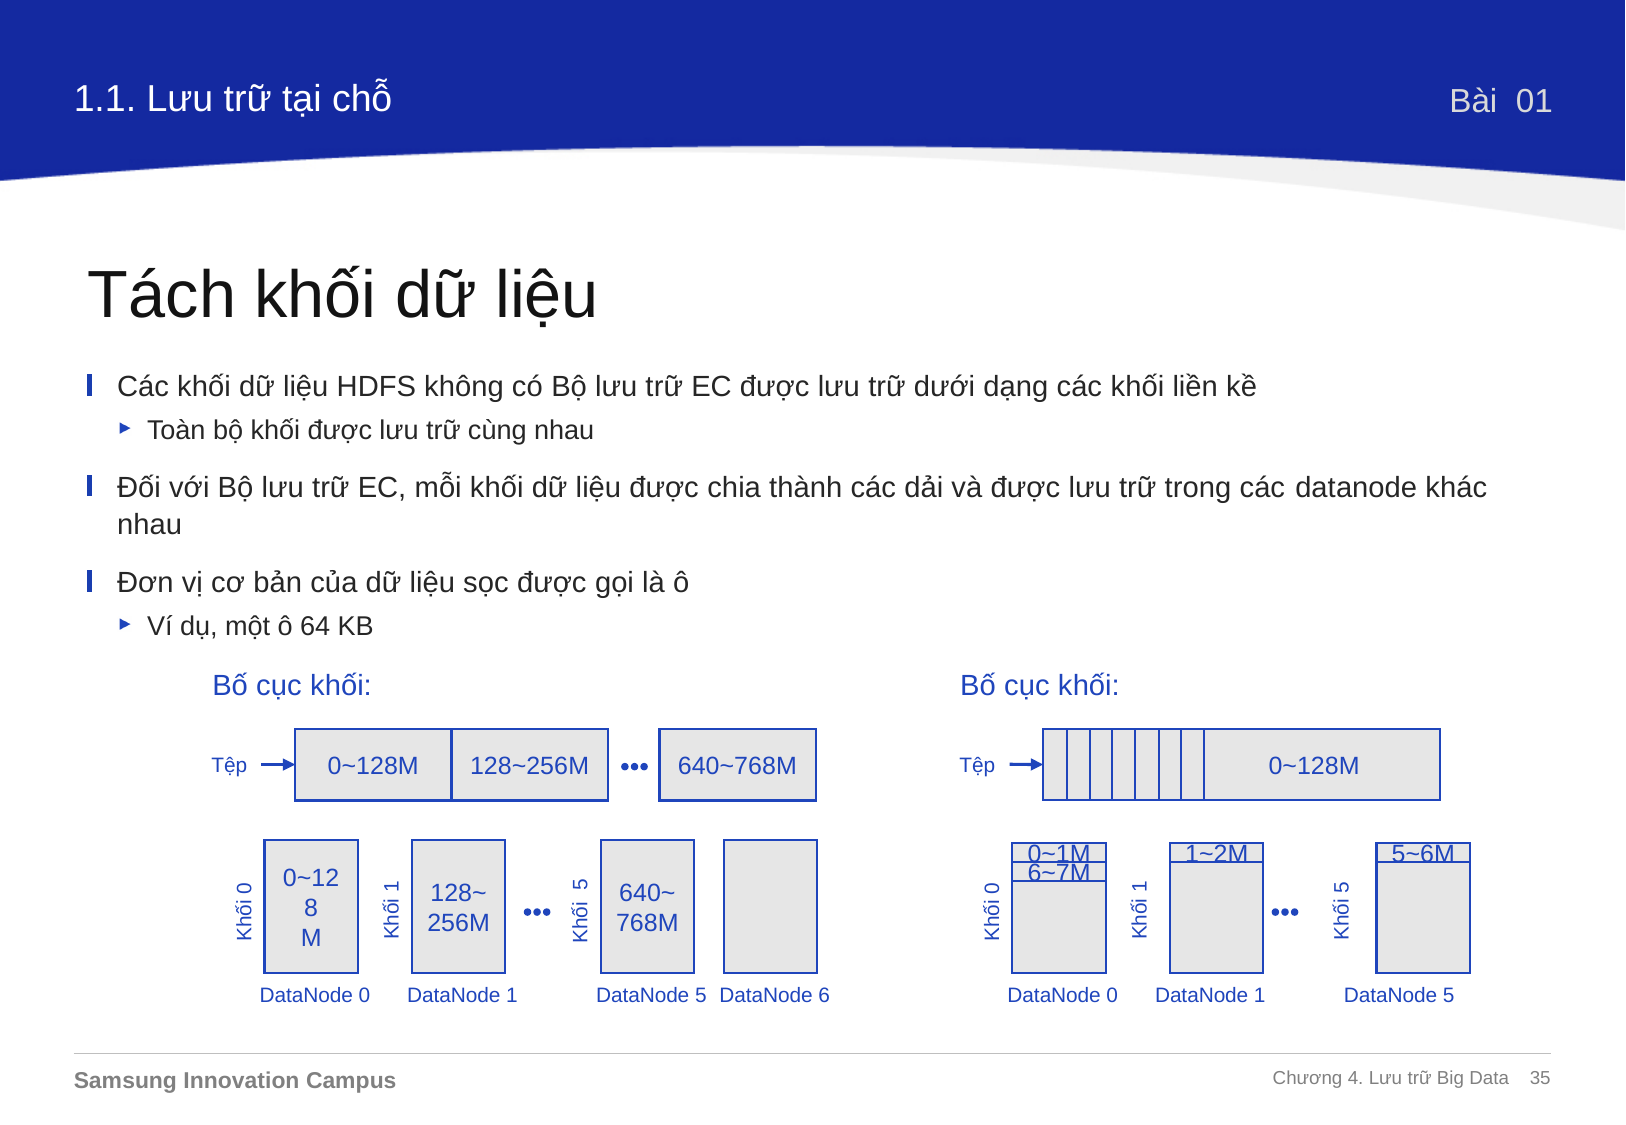

1.1. Lưu trữ tại chỗ
Bài  01
Tách khối dữ liệu
Các khối dữ liệu HDFS không có Bộ lưu trữ EC được lưu trữ dưới dạng các khối liền kề
Toàn bộ khối được lưu trữ cùng nhau
Đối với Bộ lưu trữ EC, mỗi khối dữ liệu được chia thành các dải và được lưu trữ trong các datanode khác nhau
Đơn vị cơ bản của dữ liệu sọc được gọi là ô
Ví dụ, một ô 64 KB
Bố cục khối:
0~128M
128~256M
640~768M
Tệp

0~128
M
DataNode 0
Khối 0
128~
256M
DataNode 1
Khối 1
640~768M
DataNode 5
Khối  5

DataNode 6

Bố cục khối:

0~128M
Tệp

DataNode 0
Khối 0
Khối 1
DataNode 1
Khối 5
DataNode 5

0~1M
1~2M
5~6M
6~7M